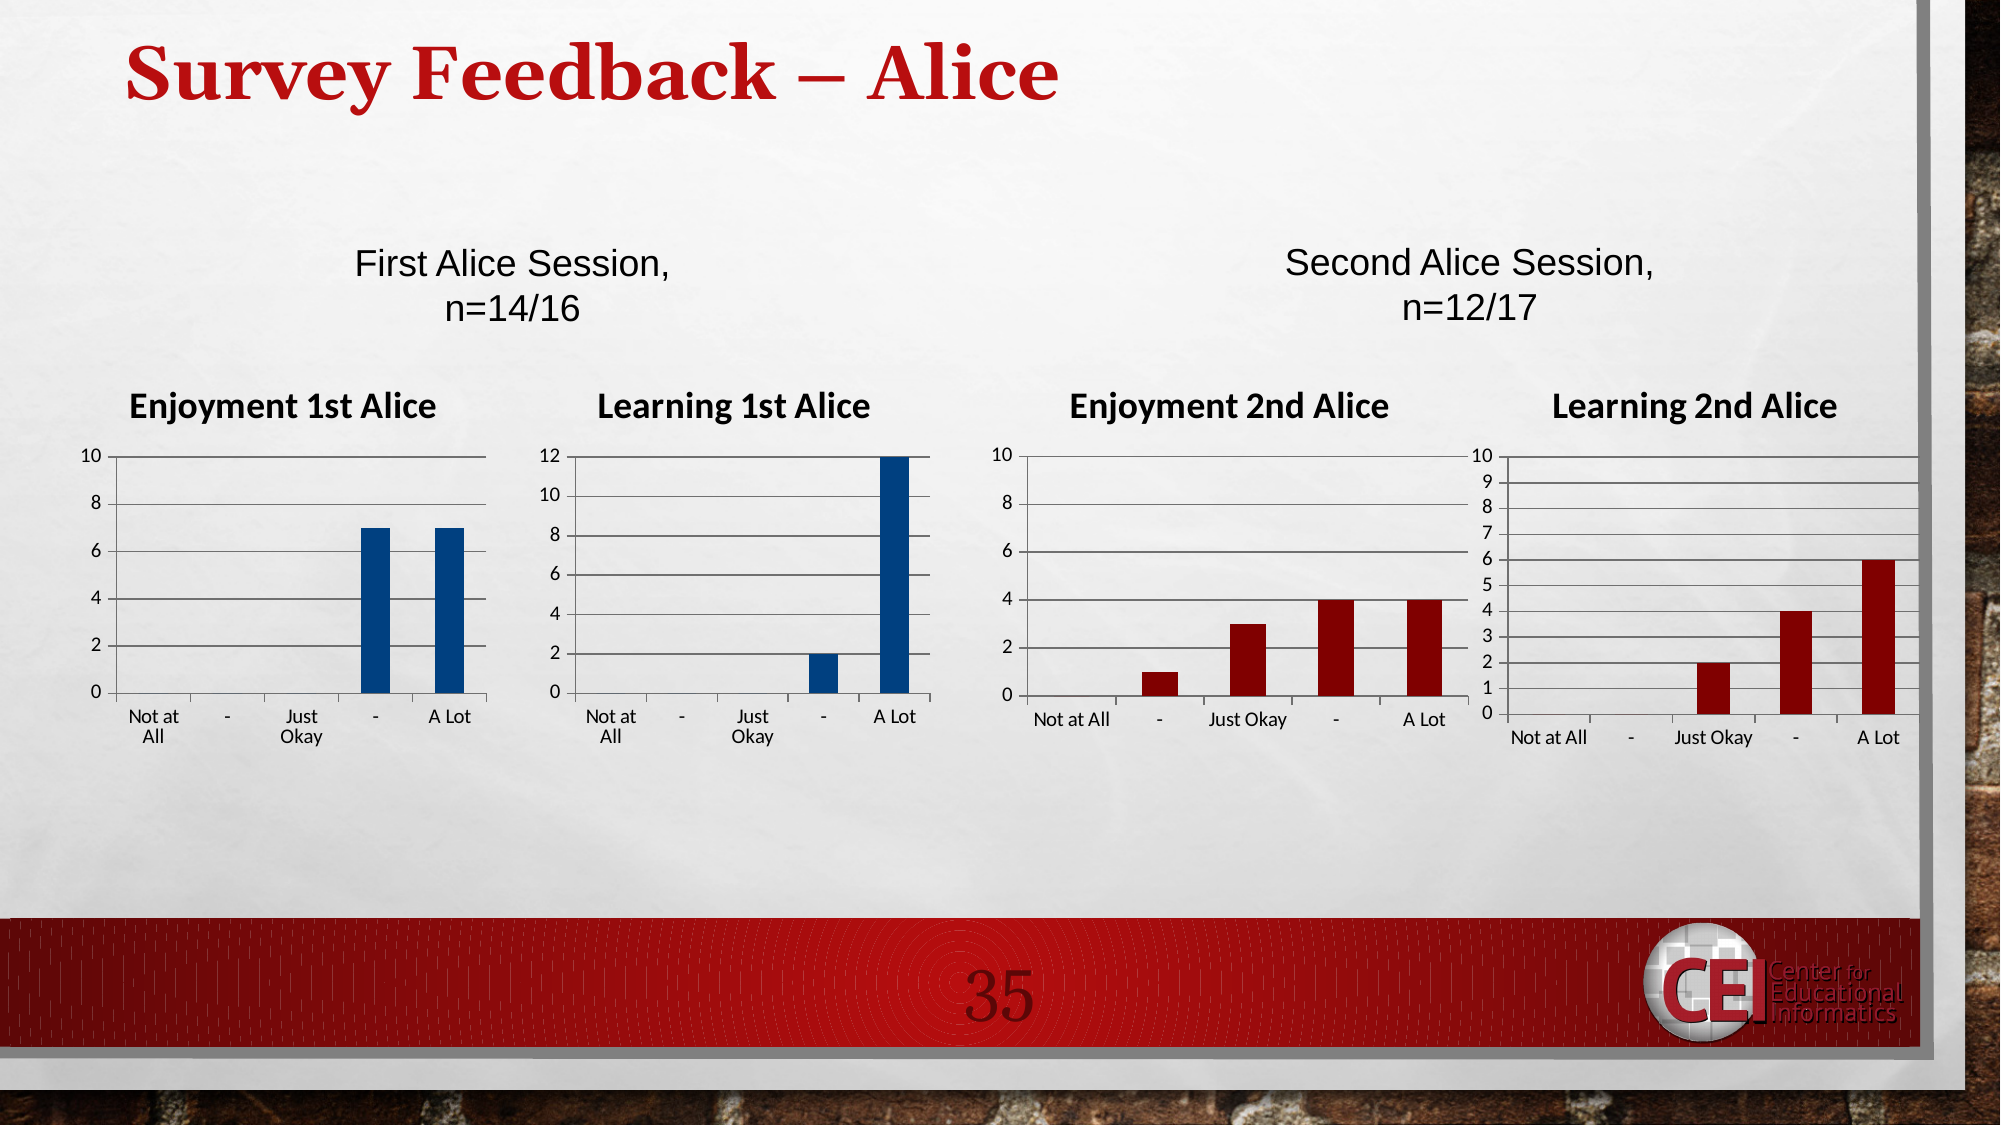

# Survey Feedback – Alice
Second Alice Session, n=12/17
First Alice Session, n=14/16

### Chart: Enjoyment 1st Alice

| Category | Liked This Session |
|---|---|
| Not at All | 0.0 |
|  -  | 0.0 |
| Just Okay | 0.0 |
|  -  | 7.0 |
| A Lot | 7.0 |

### Chart: Learning 1st Alice

| Category | Learned A Lot |
|---|---|
| Not at All | 0.0 |
|  -  | 0.0 |
| Just Okay | 0.0 |
|  -  | 2.0 |
| A Lot | 12.0 |

### Chart: Enjoyment 2nd Alice

| Category | Enjoyment |
|---|---|
| Not at All | 0.0 |
|  -  | 1.0 |
| Just Okay | 3.0 |
|  -  | 4.0 |
| A Lot | 4.0 |

### Chart: Learning 2nd Alice

| Category | Learning |
|---|---|
| Not at All | 0.0 |
|  -  | 0.0 |
| Just Okay | 2.0 |
|  -  | 4.0 |
| A Lot | 6.0 |
35